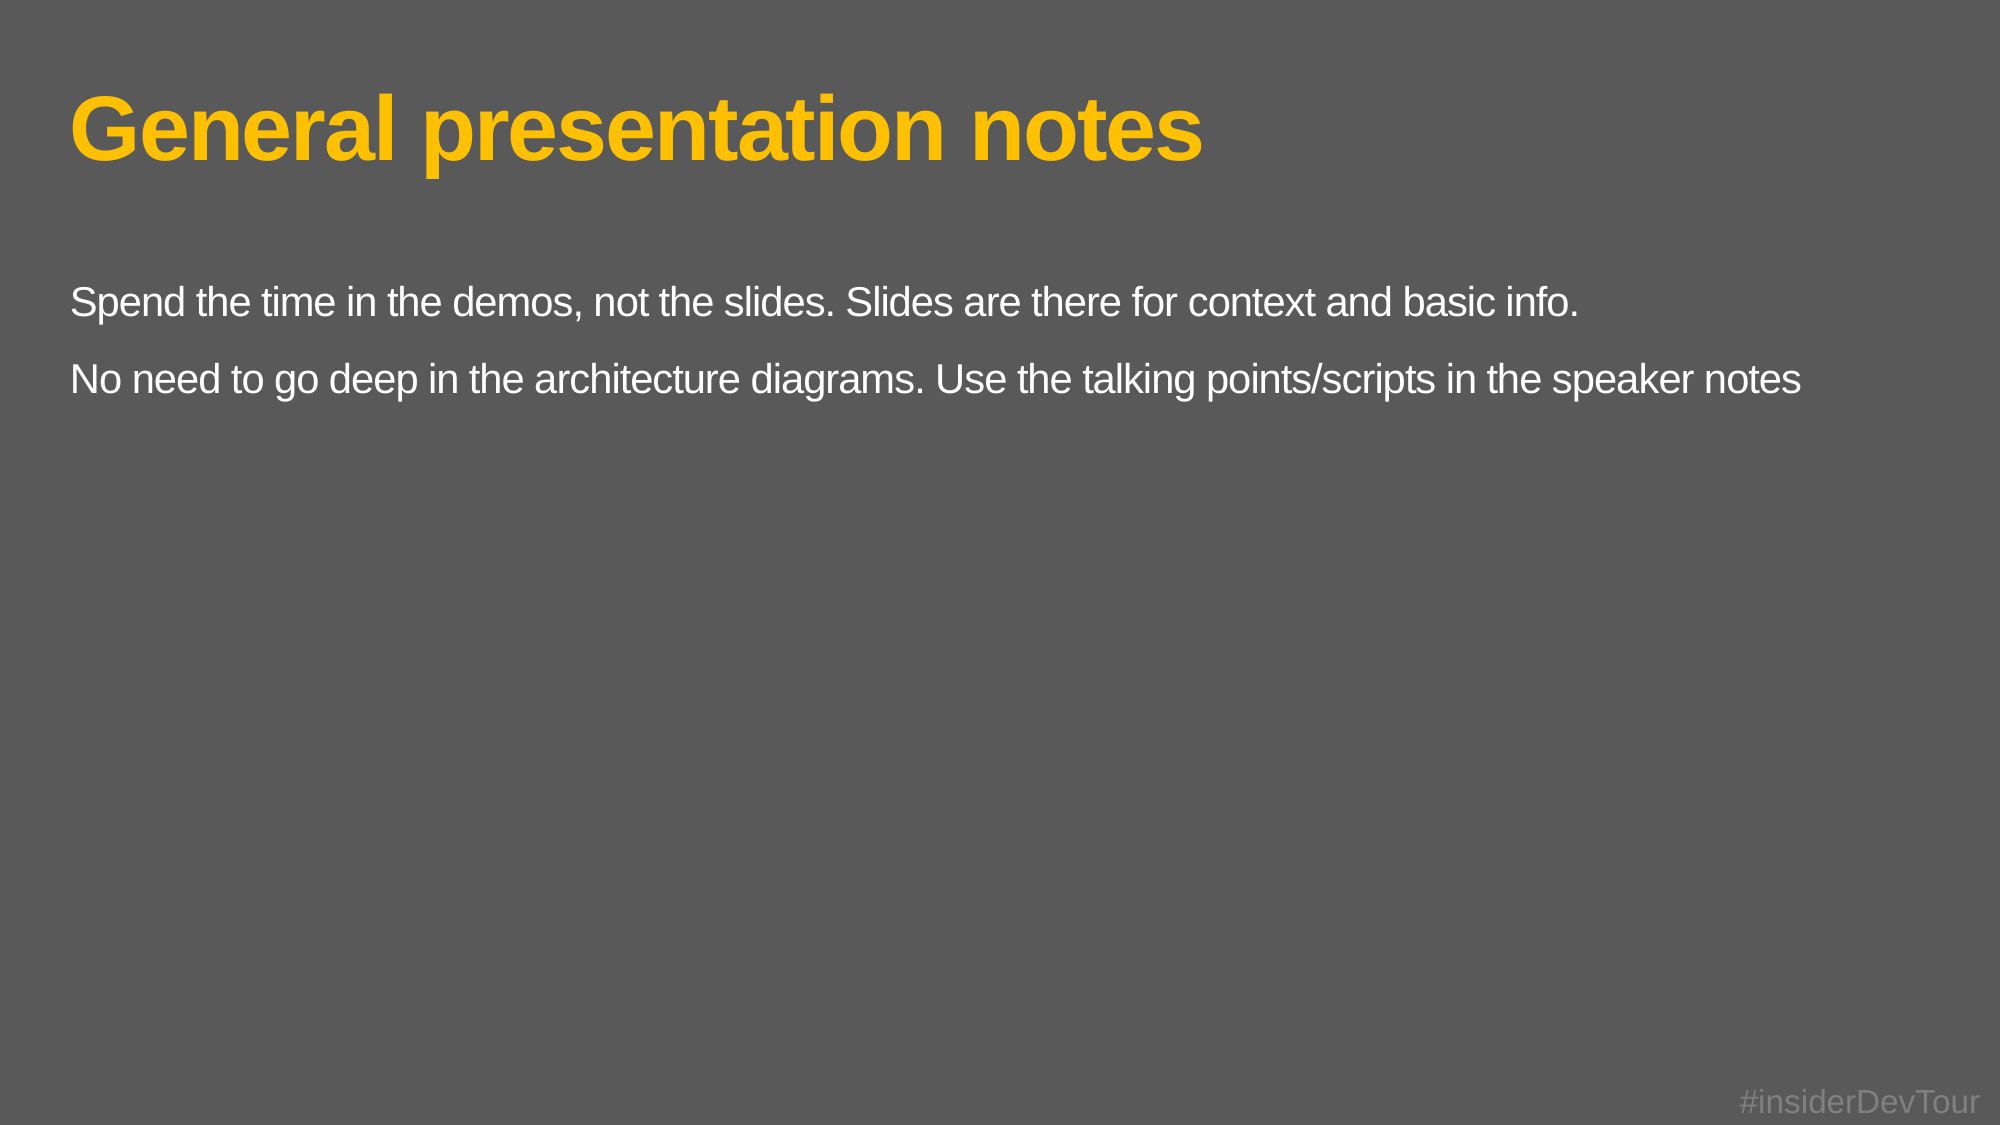

# General presentation notes
Spend the time in the demos, not the slides. Slides are there for context and basic info.
No need to go deep in the architecture diagrams. Use the talking points/scripts in the speaker notes